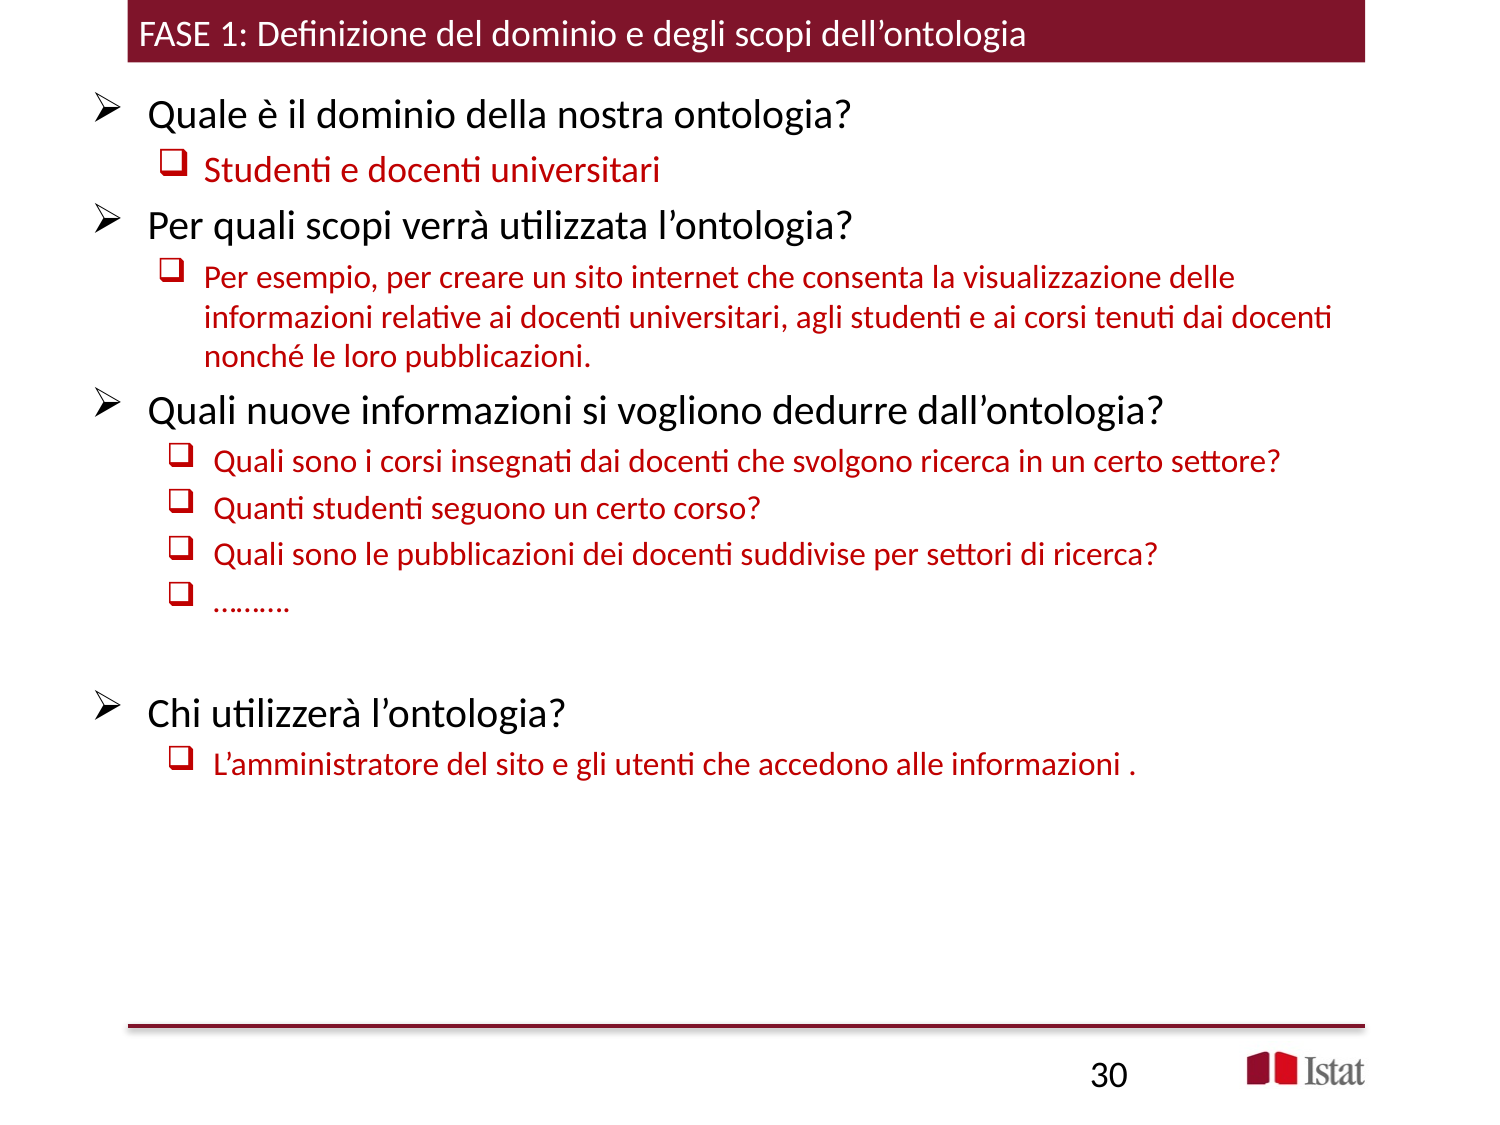

FASE 1: Definizione del dominio e degli scopi dell’ontologia
Quale è il dominio della nostra ontologia?
Studenti e docenti universitari
Per quali scopi verrà utilizzata l’ontologia?
Per esempio, per creare un sito internet che consenta la visualizzazione delle informazioni relative ai docenti universitari, agli studenti e ai corsi tenuti dai docenti nonché le loro pubblicazioni.
Quali nuove informazioni si vogliono dedurre dall’ontologia?
Quali sono i corsi insegnati dai docenti che svolgono ricerca in un certo settore?
Quanti studenti seguono un certo corso?
Quali sono le pubblicazioni dei docenti suddivise per settori di ricerca?
……….

Chi utilizzerà l’ontologia?
L’amministratore del sito e gli utenti che accedono alle informazioni .

30